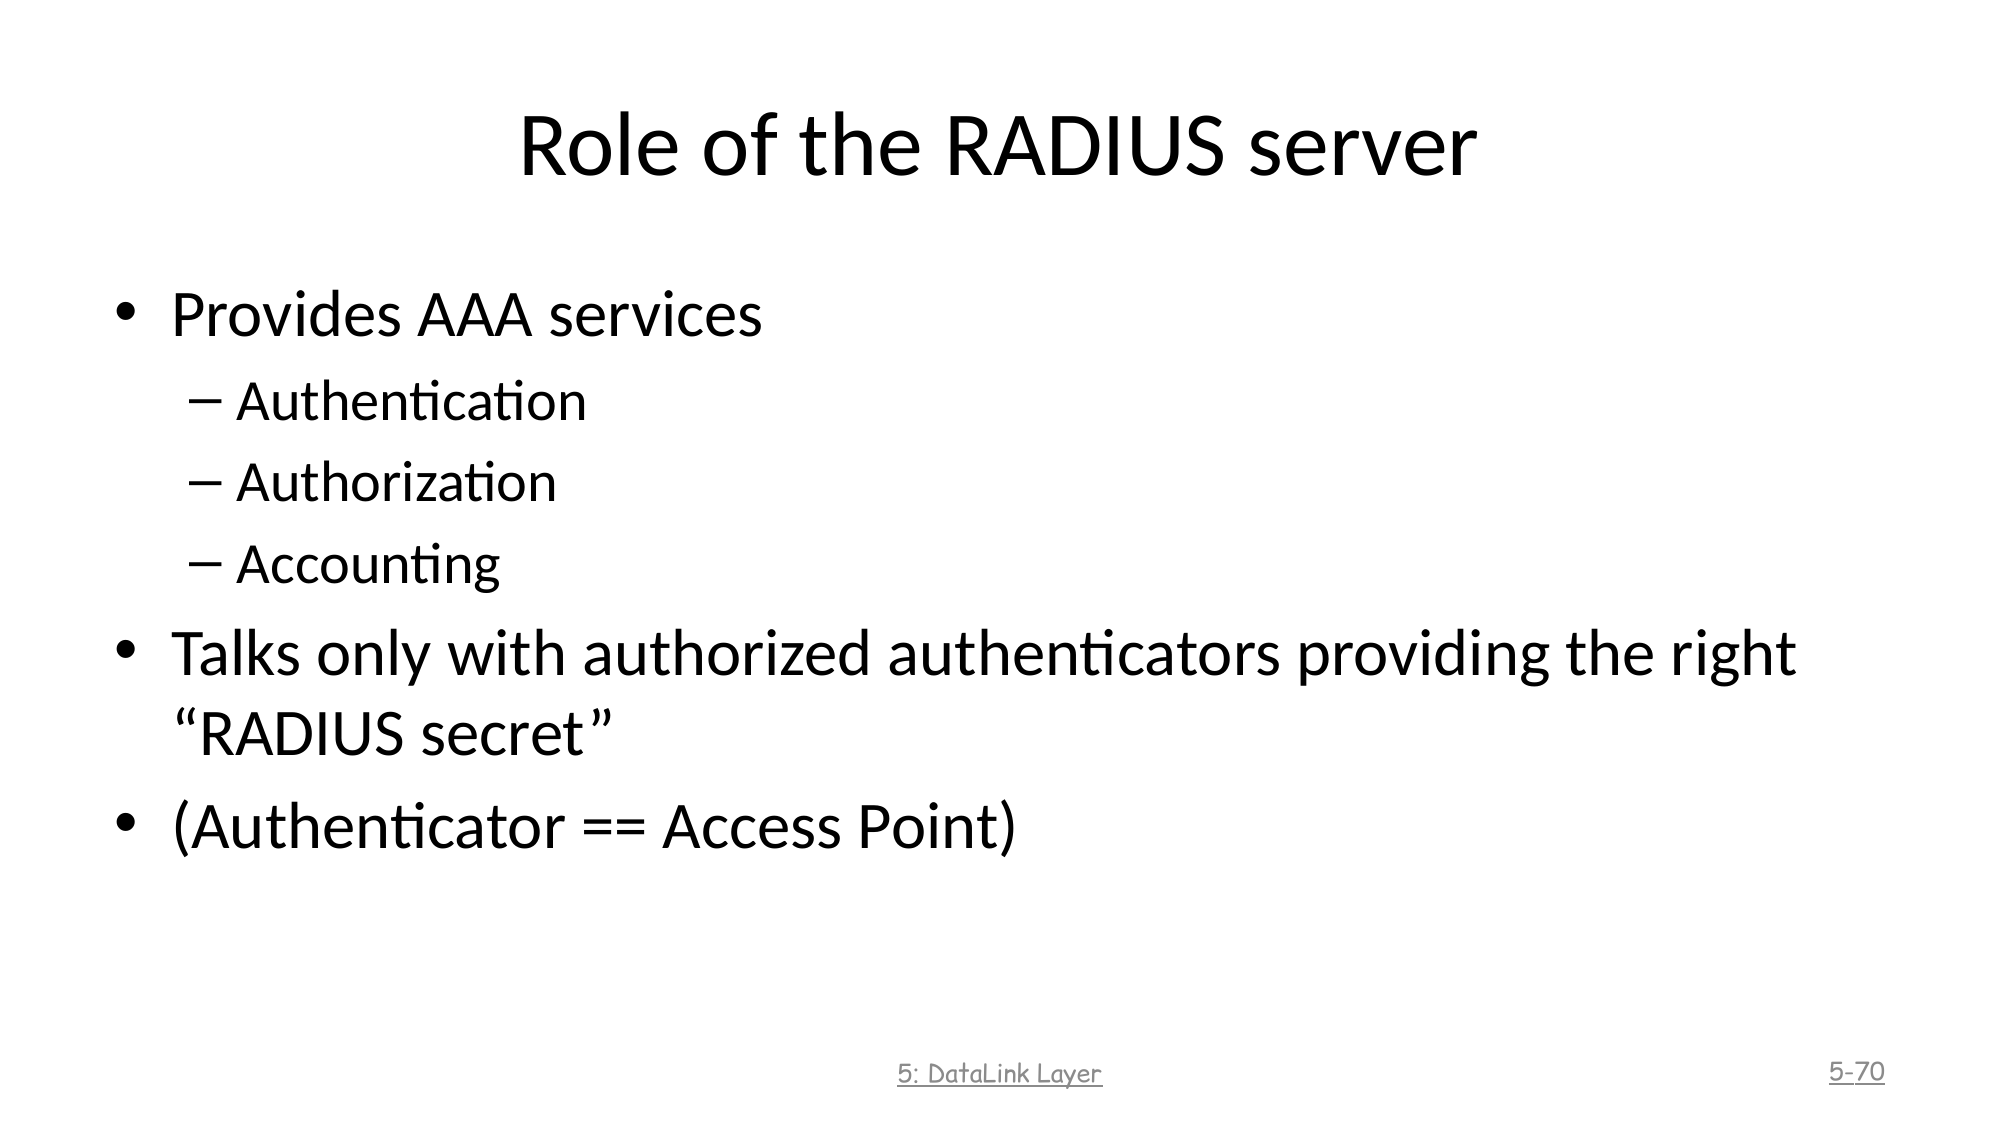

# Role of the RADIUS server
Provides AAA services
Authentication
Authorization
Accounting
Talks only with authorized authenticators providing the right “RADIUS secret”
(Authenticator == Access Point)
5: DataLink Layer
5-70